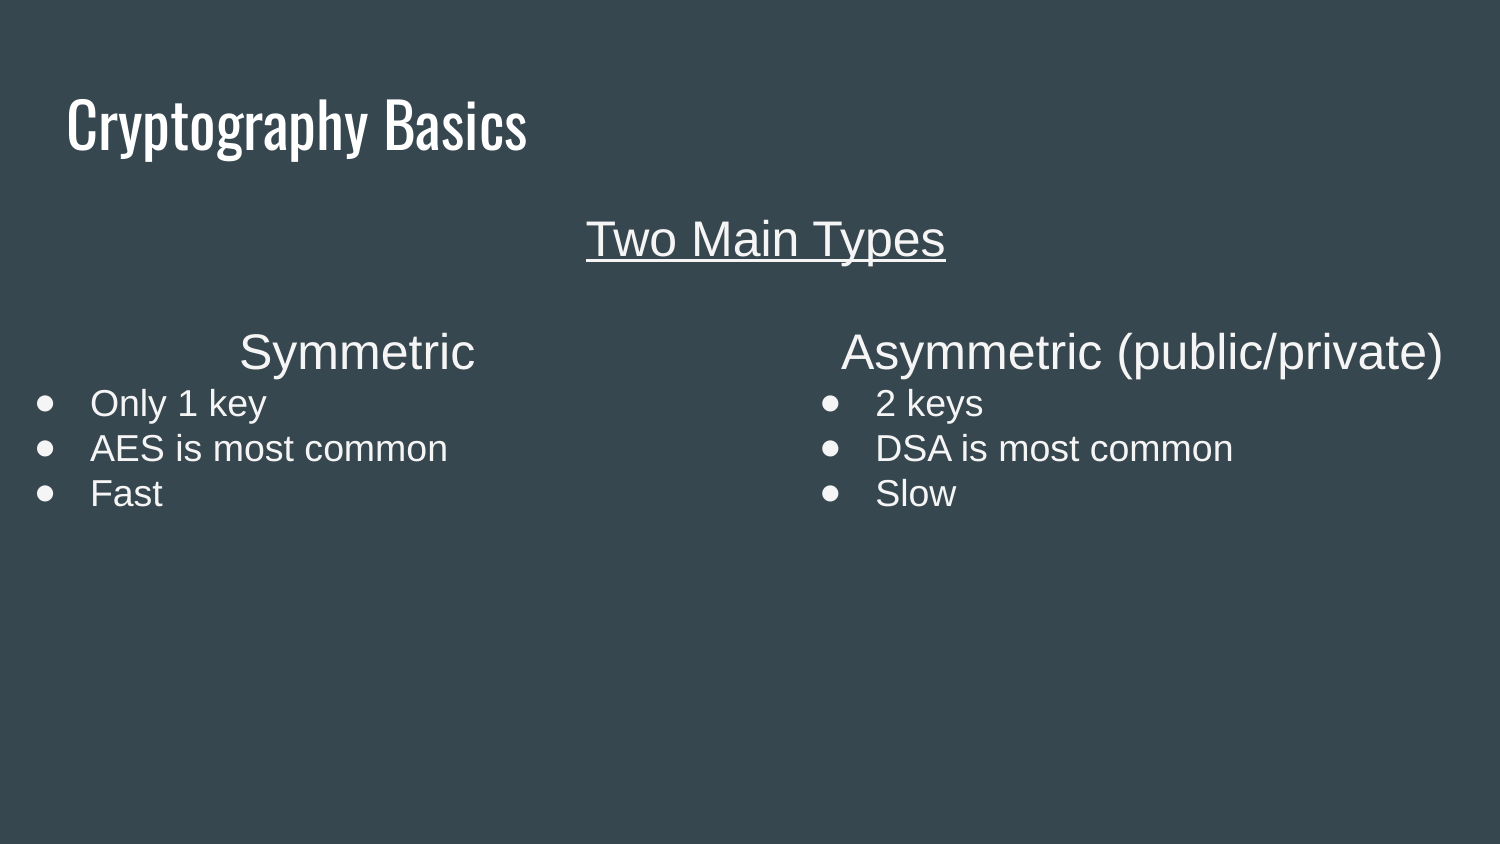

# Cryptography Basics
Two Main Types

Symmetric
Only 1 key
AES is most common
Fast

Asymmetric (public/private)
2 keys
DSA is most common
Slow